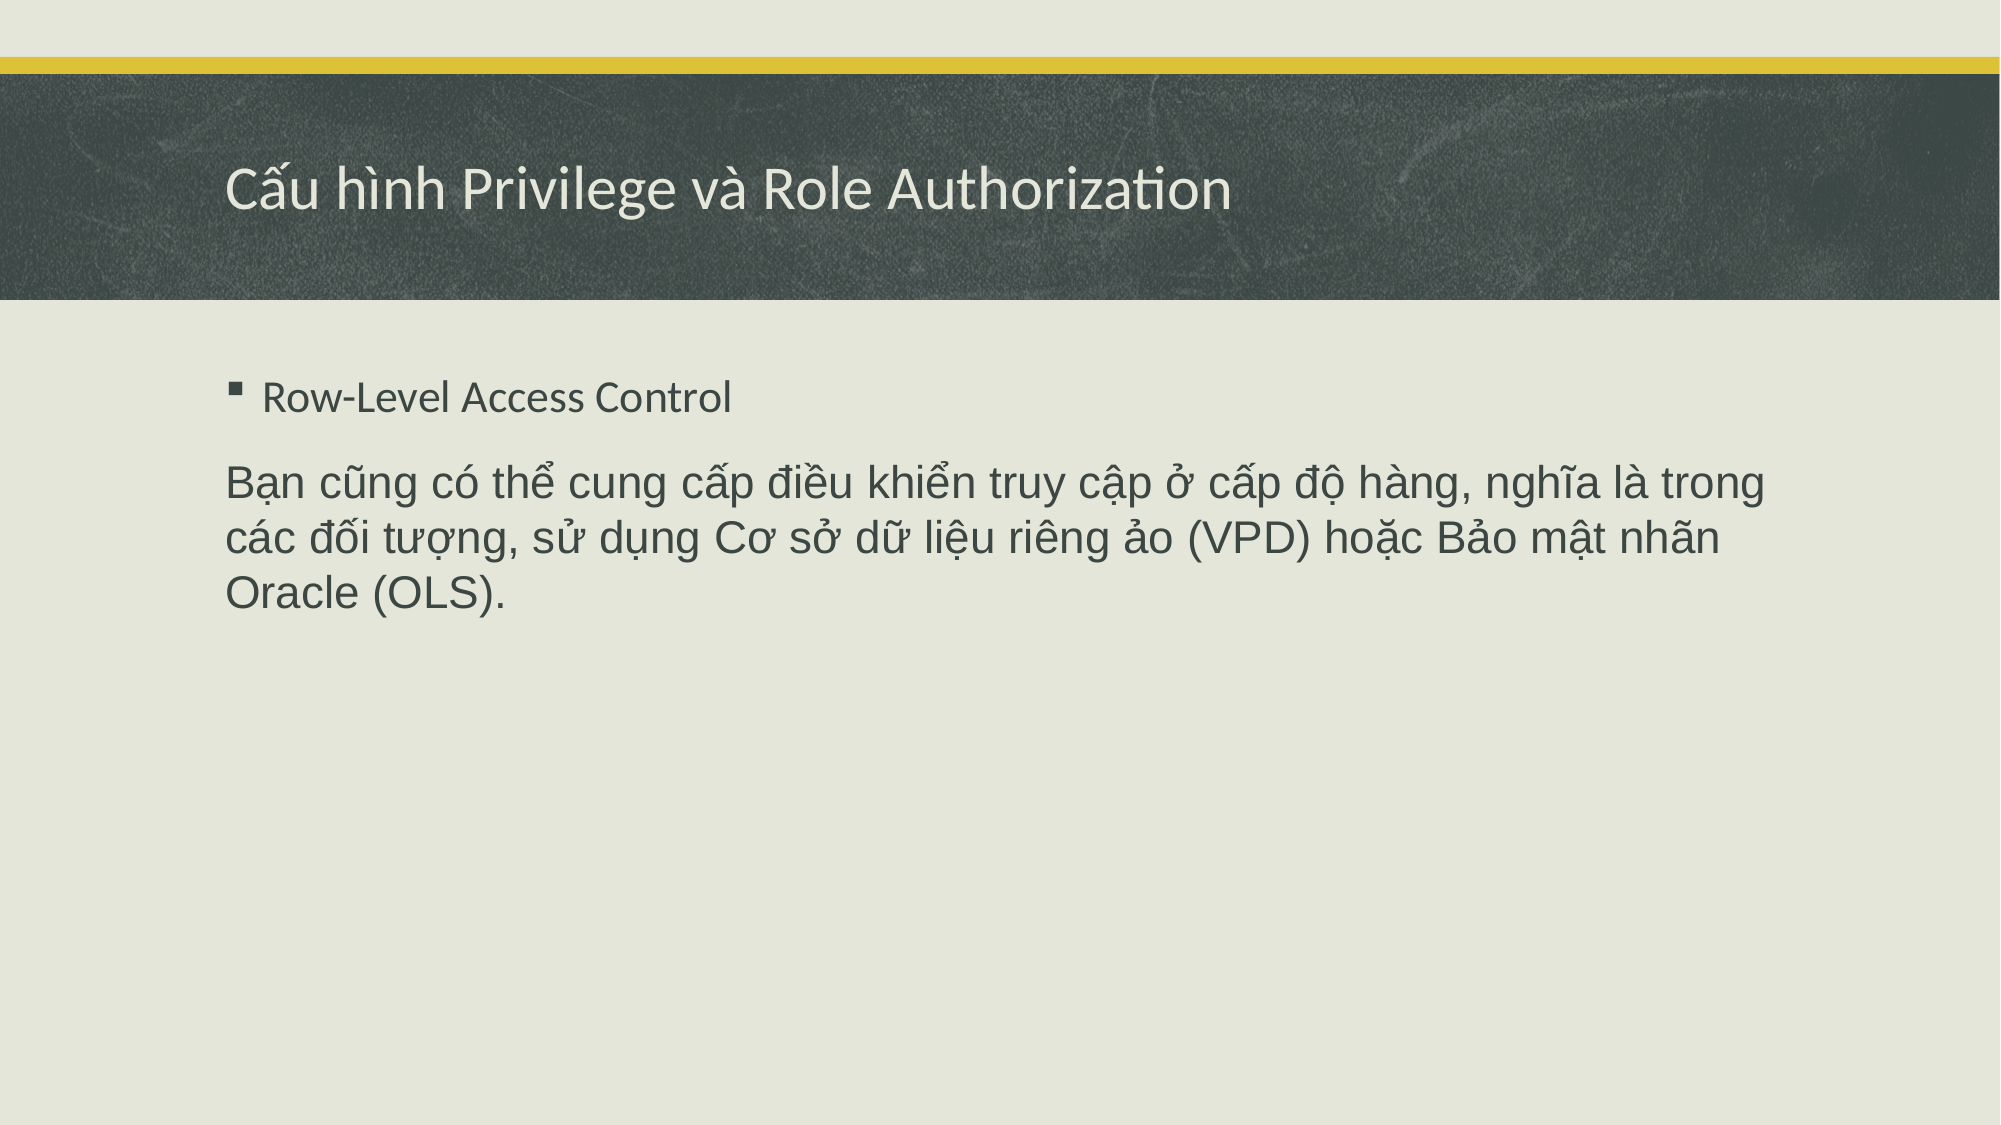

# Cấu hình Privilege và Role Authorization
Row-Level Access Control
Bạn cũng có thể cung cấp điều khiển truy cập ở cấp độ hàng, nghĩa là trong các đối tượng, sử dụng Cơ sở dữ liệu riêng ảo (VPD) hoặc Bảo mật nhãn Oracle (OLS).